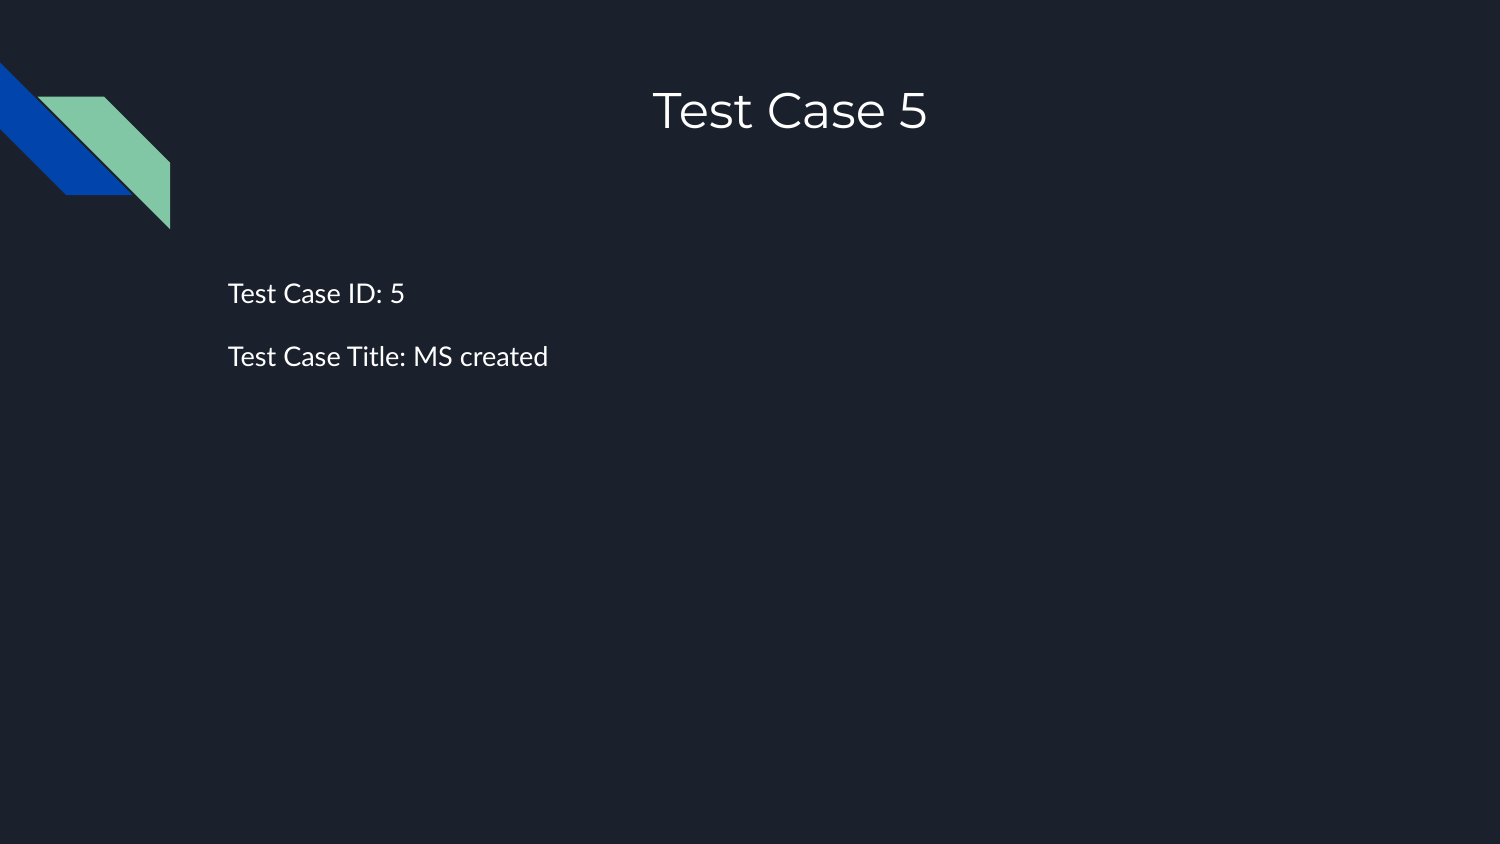

# Test Case 5
Test Case ID: 5
Test Case Title: MS created